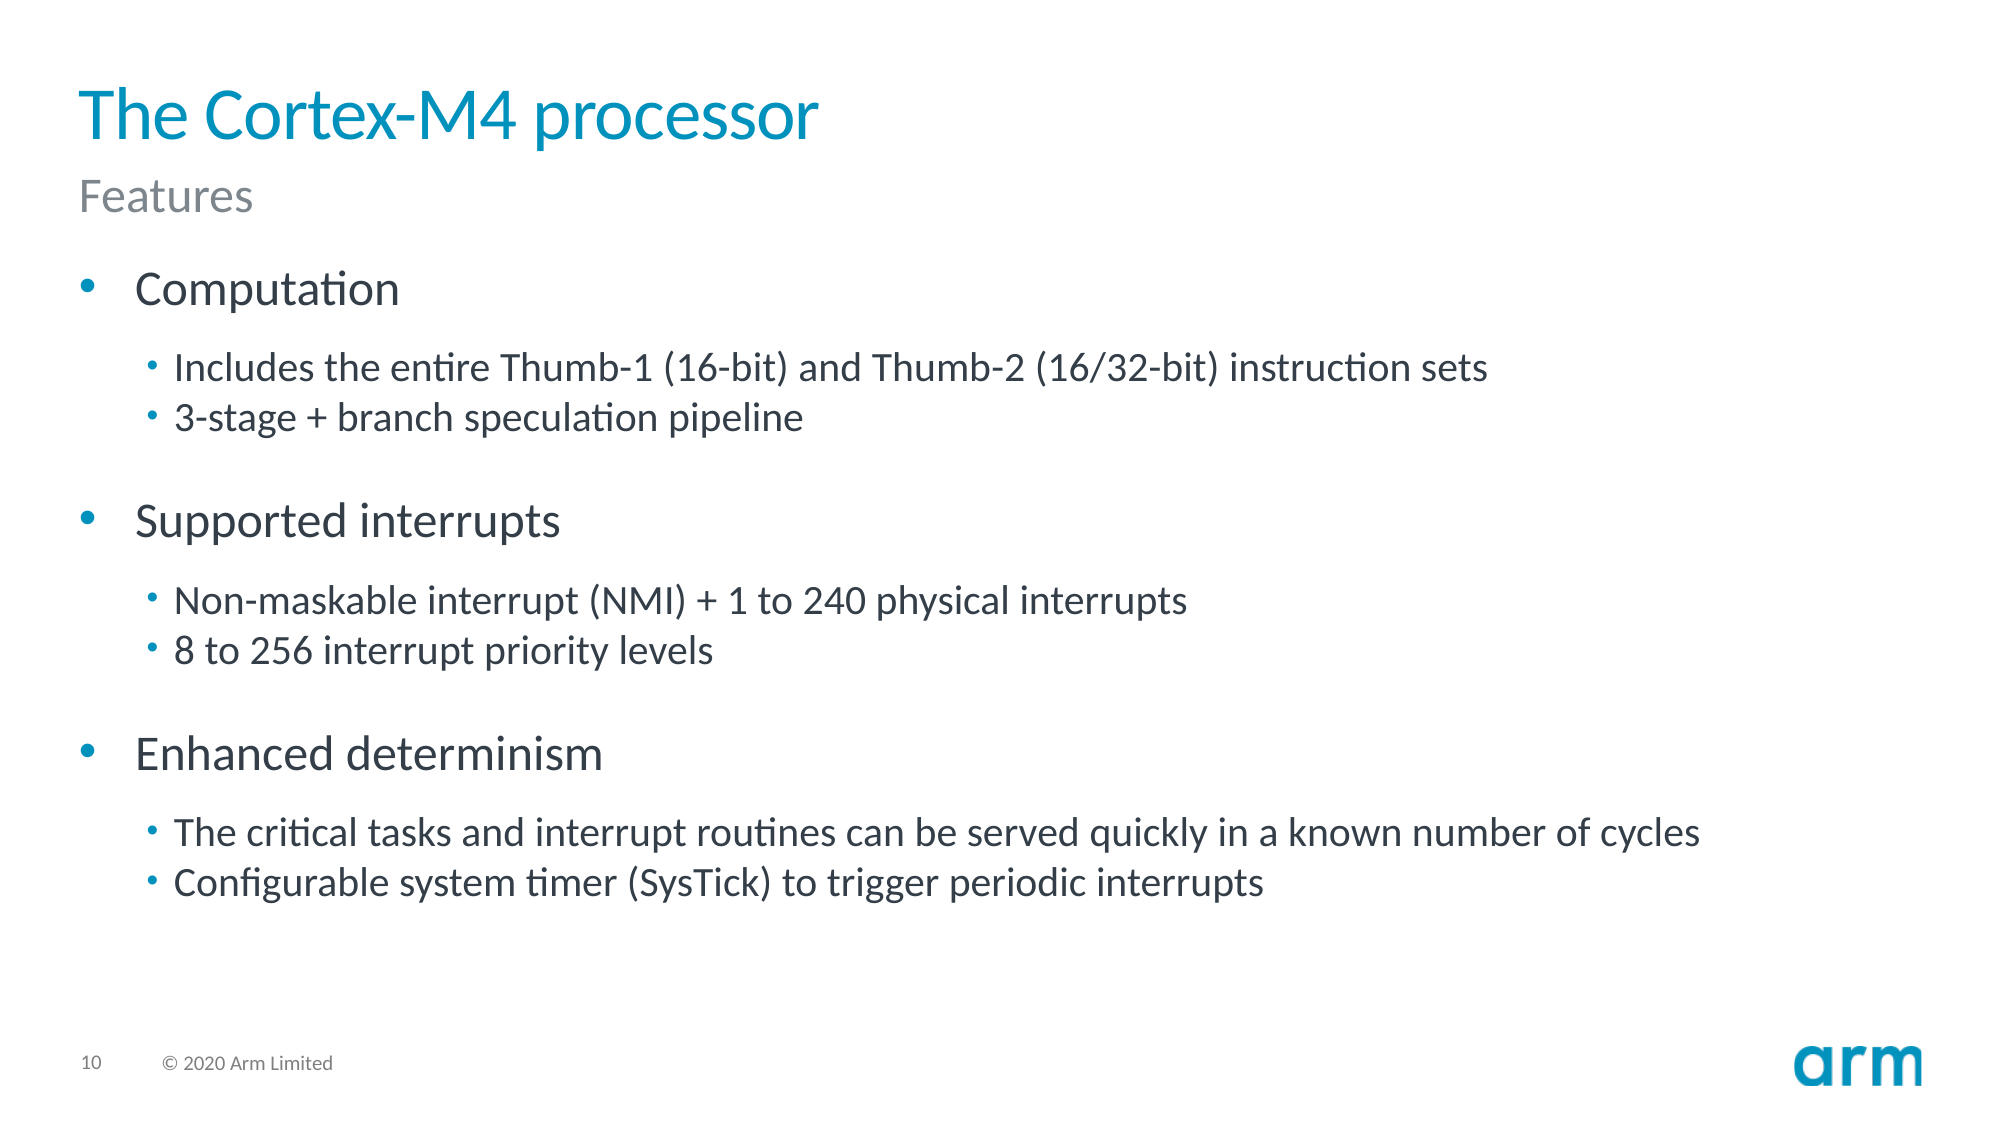

# The Cortex-M4 processor
Features
Computation
Includes the entire Thumb-1 (16-bit) and Thumb-2 (16/32-bit) instruction sets
3-stage + branch speculation pipeline

Supported interrupts
Non-maskable interrupt (NMI) + 1 to 240 physical interrupts
8 to 256 interrupt priority levels

Enhanced determinism
The critical tasks and interrupt routines can be served quickly in a known number of cycles
Configurable system timer (SysTick) to trigger periodic interrupts